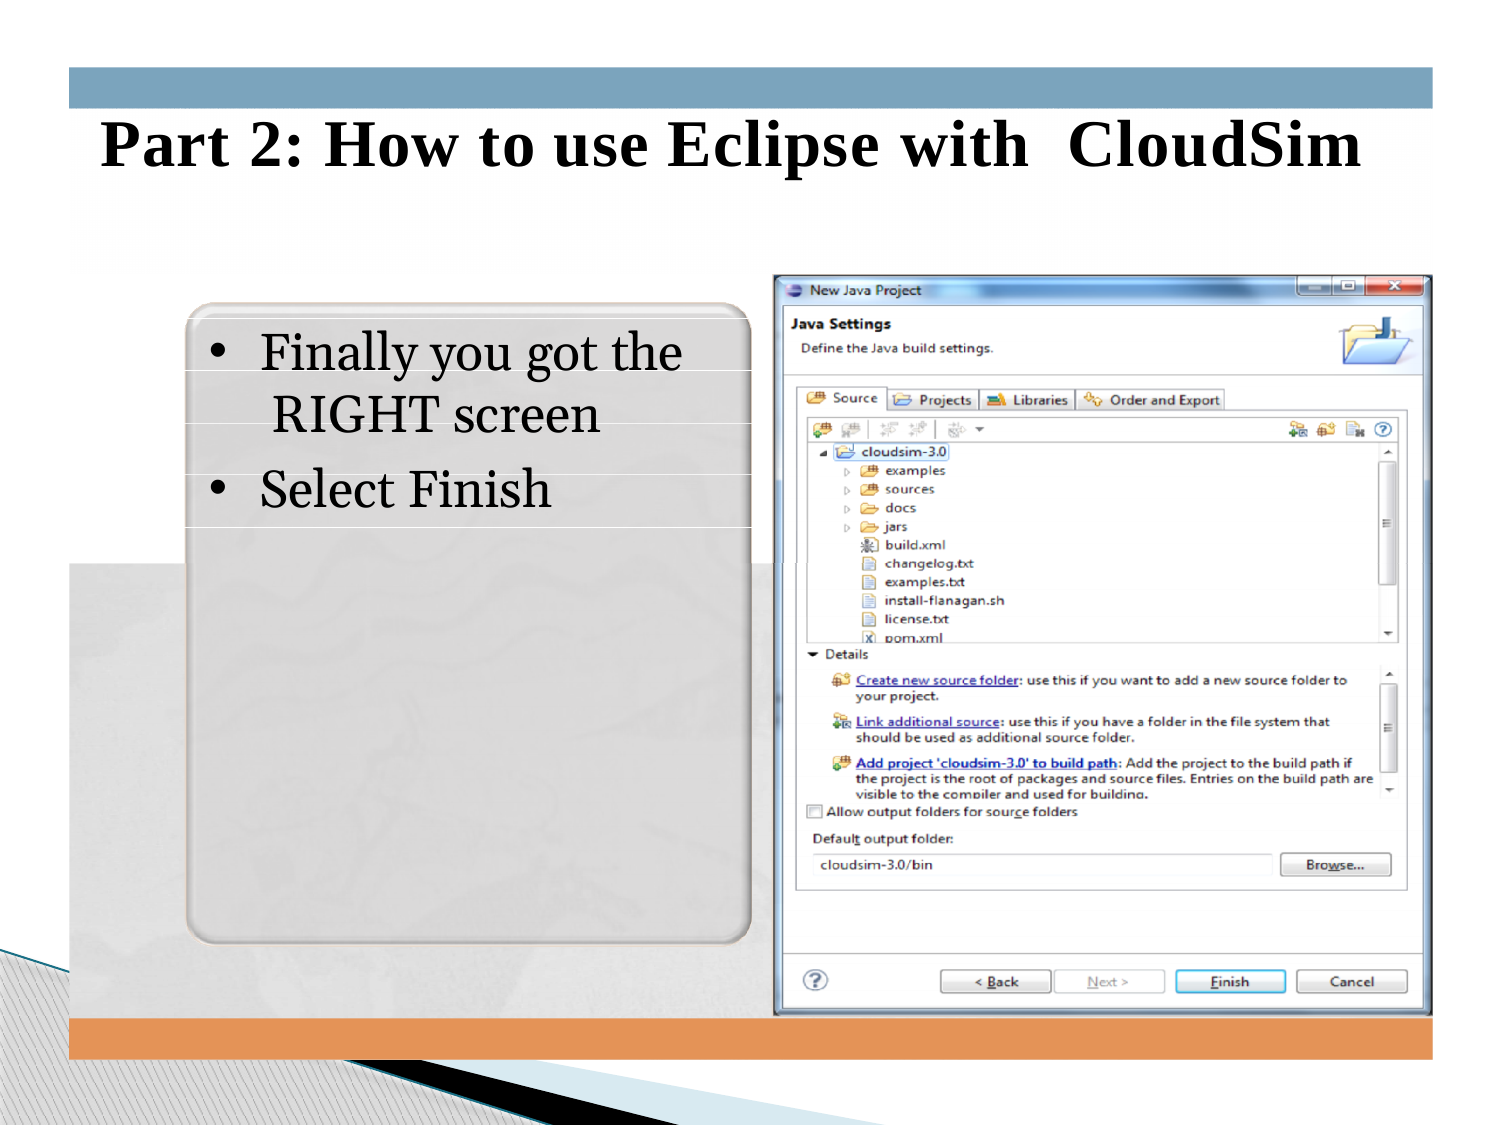

# Part 2: How to use Eclipse with  CloudSim

Finally you got the  RIGHT screen
Select Finish